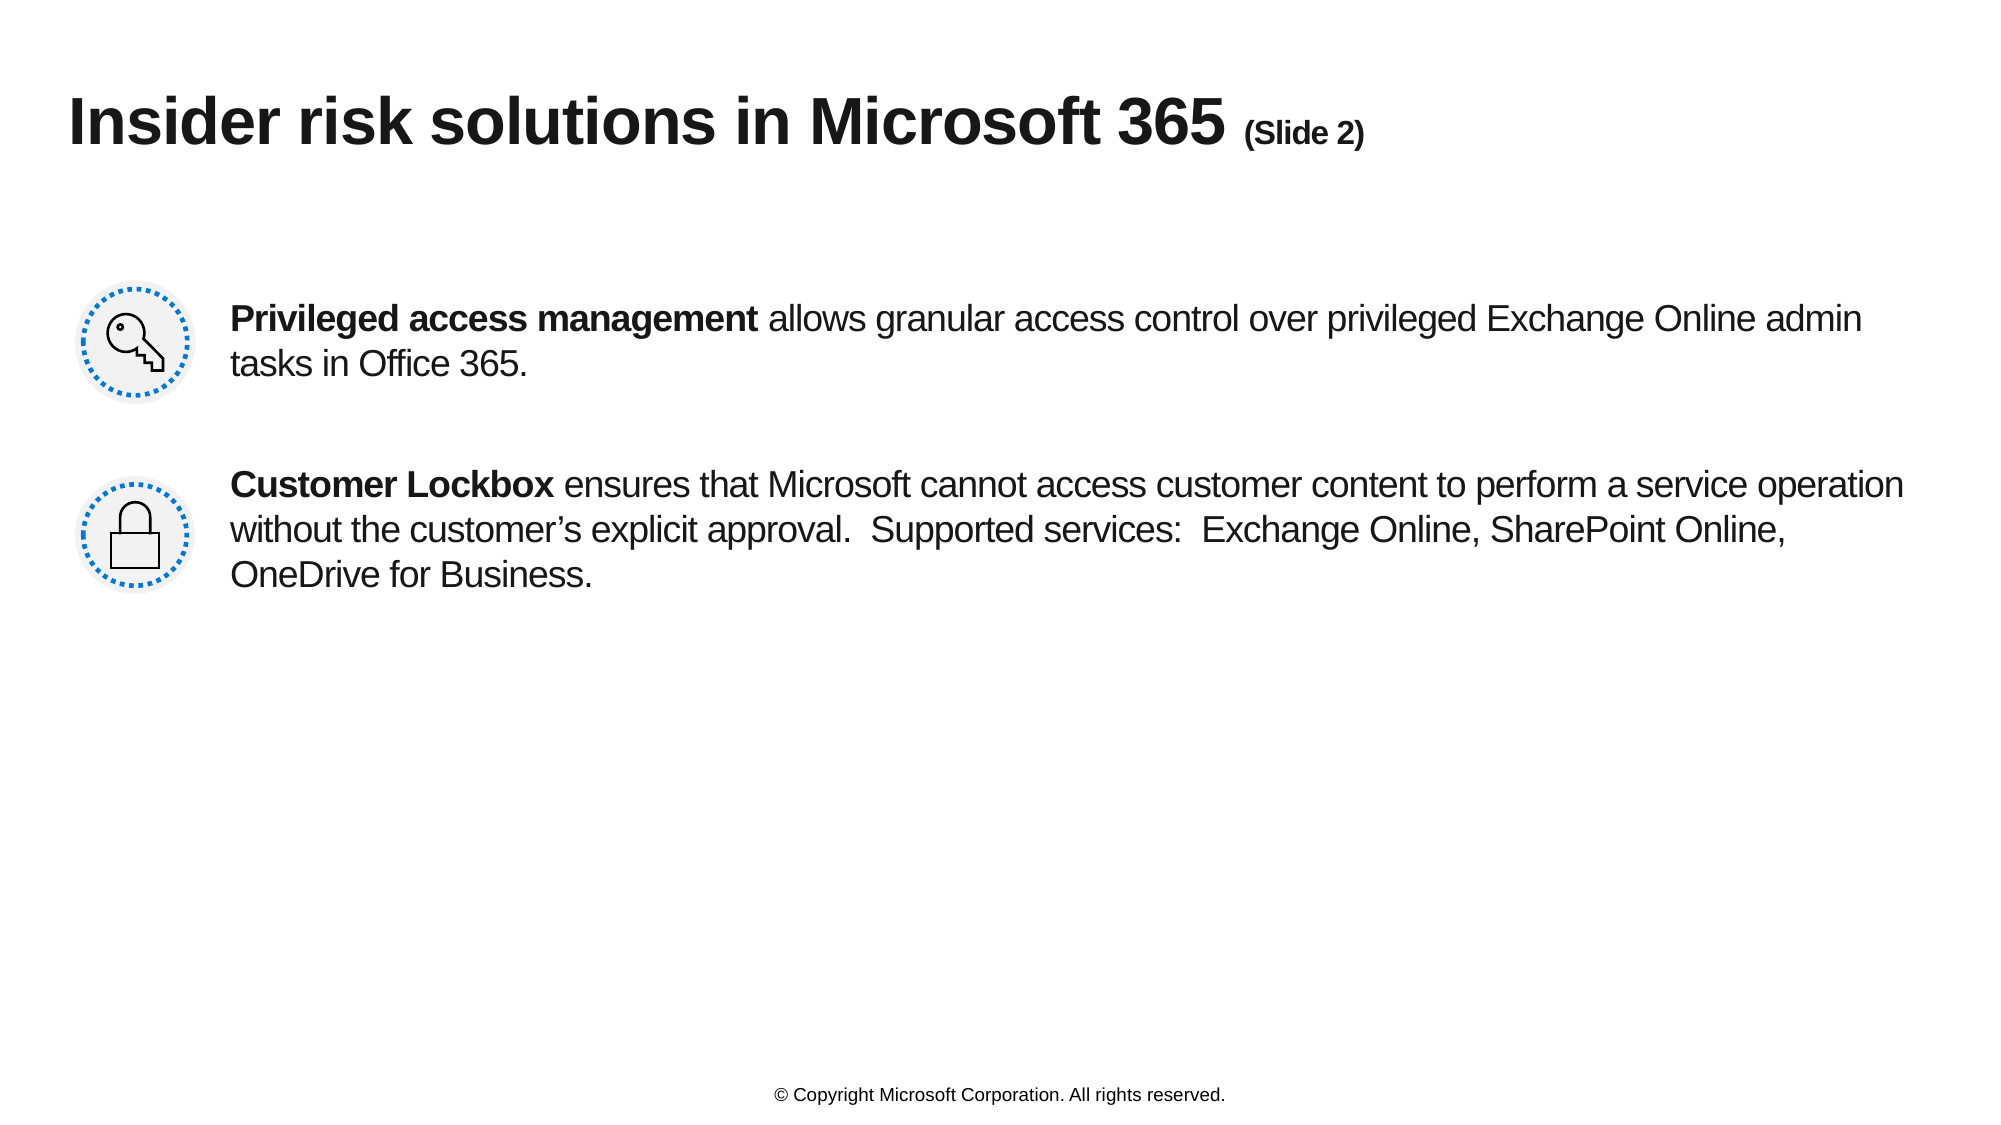

# Insider risk solutions in Microsoft 365 (Slide 2)

Privileged access management allows granular access control over privileged Exchange Online admin tasks in Office 365.
Customer Lockbox ensures that Microsoft cannot access customer content to perform a service operation without the customer’s explicit approval.  Supported services:  Exchange Online, SharePoint Online, OneDrive for Business.